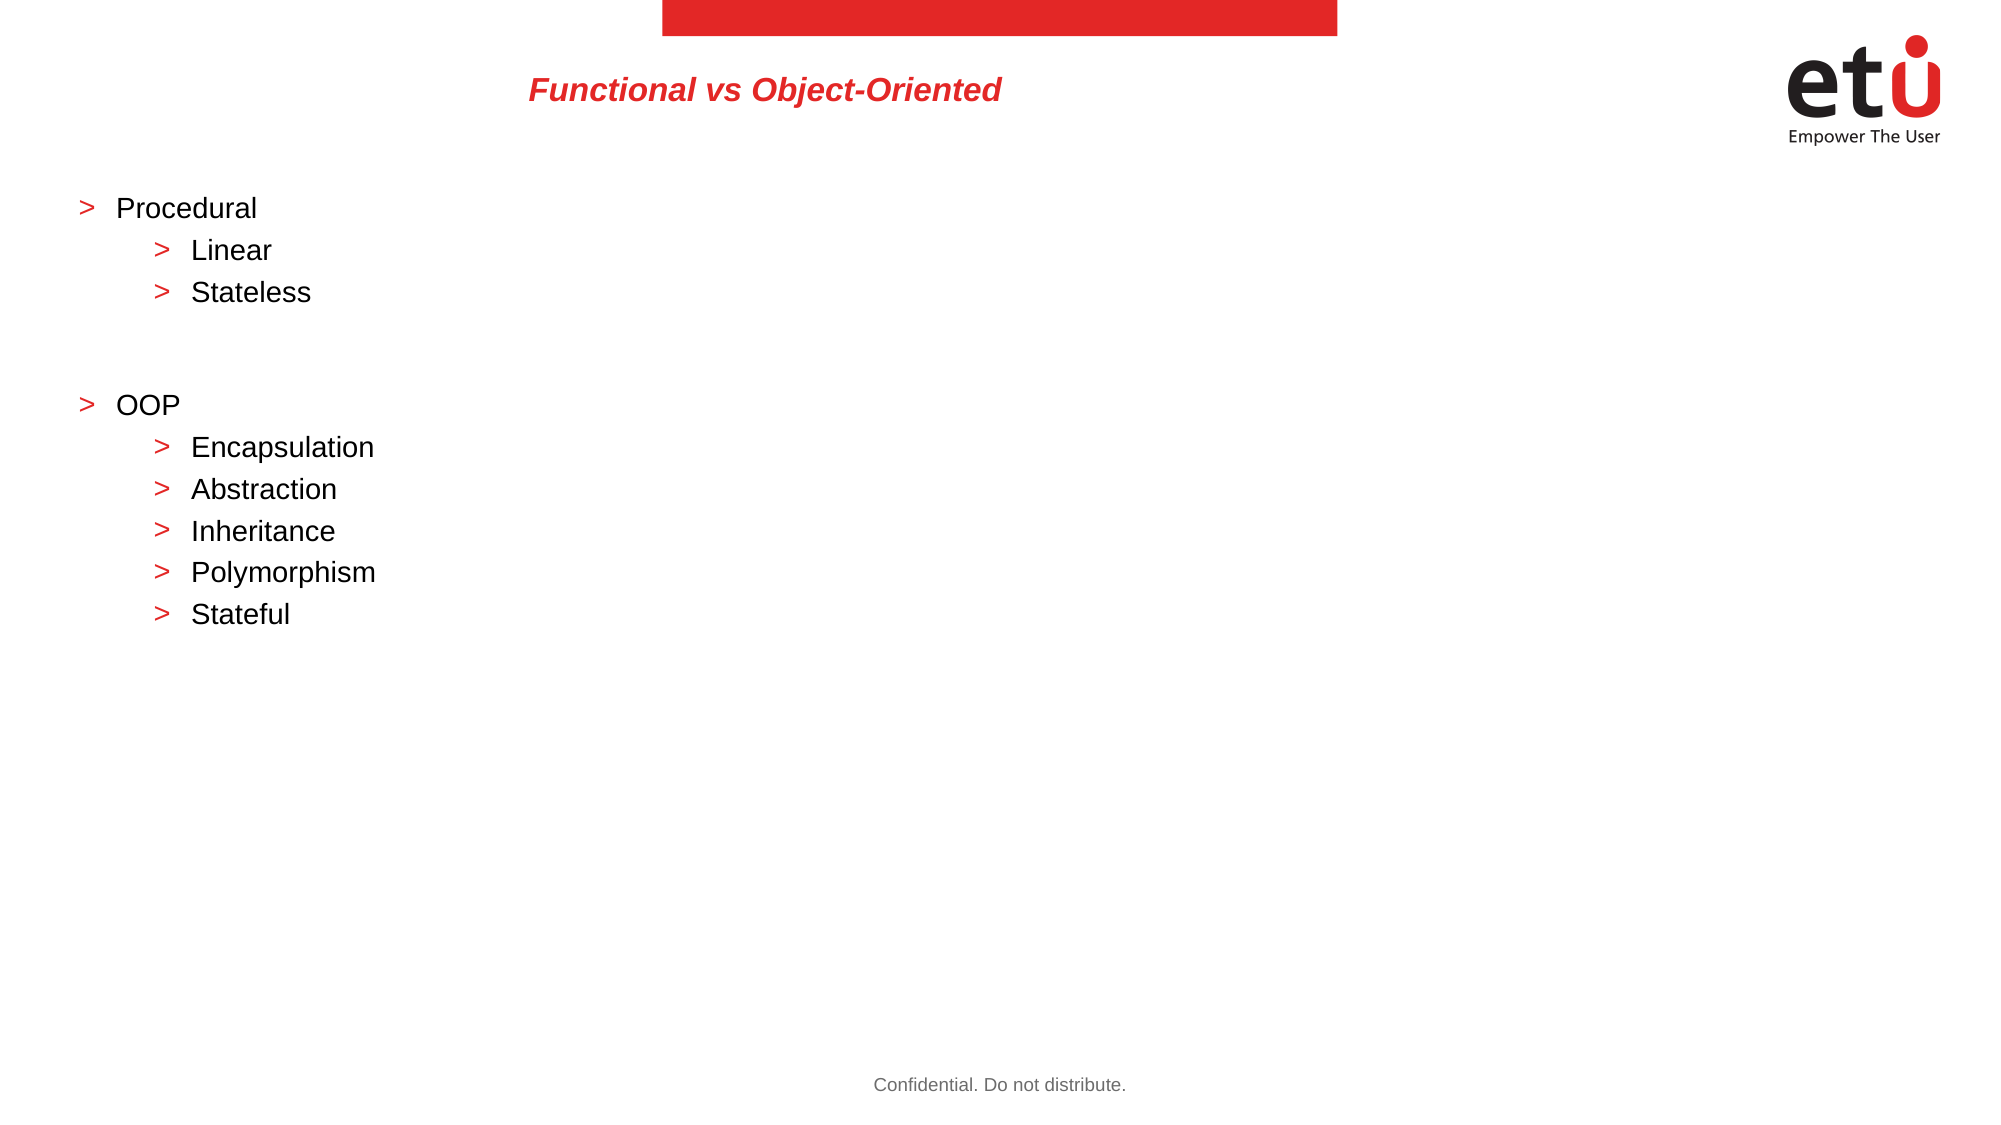

# Functional vs Object-Oriented
Procedural
Linear
Stateless

OOP
Encapsulation
Abstraction
Inheritance
Polymorphism
Stateful

Confidential. Do not distribute.